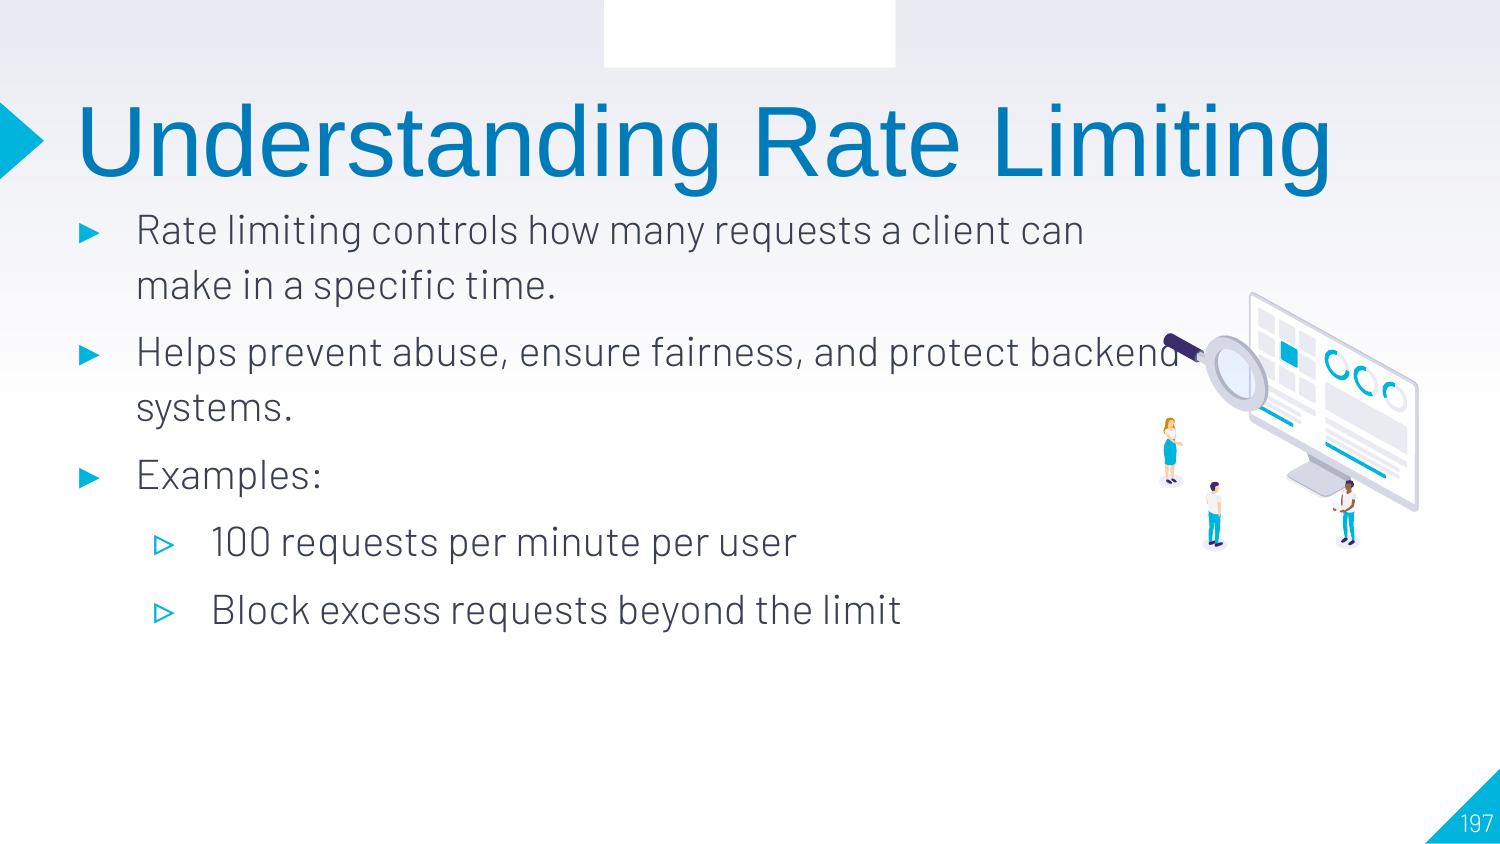

Section Overview

# Understanding Rate Limiting
Rate limiting controls how many requests a client can make in a specific time.
Helps prevent abuse, ensure fairness, and protect backend systems.
Examples:
100 requests per minute per user
Block excess requests beyond the limit

197